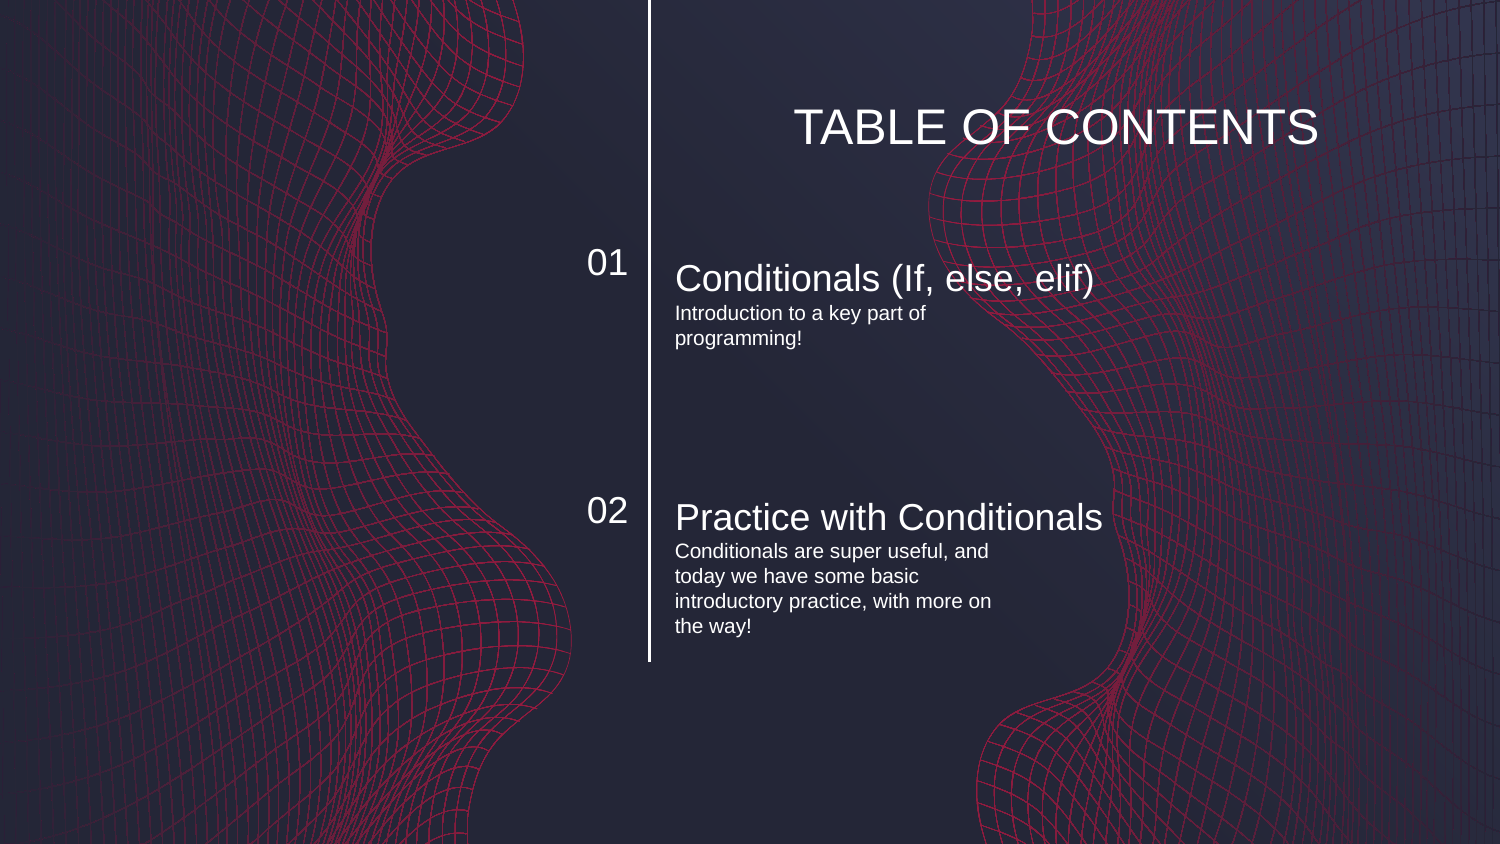

# TABLE OF CONTENTS
Conditionals (If, else, elif)
01
Introduction to a key part of programming!
Practice with Conditionals
02
Conditionals are super useful, and today we have some basic introductory practice, with more on the way!